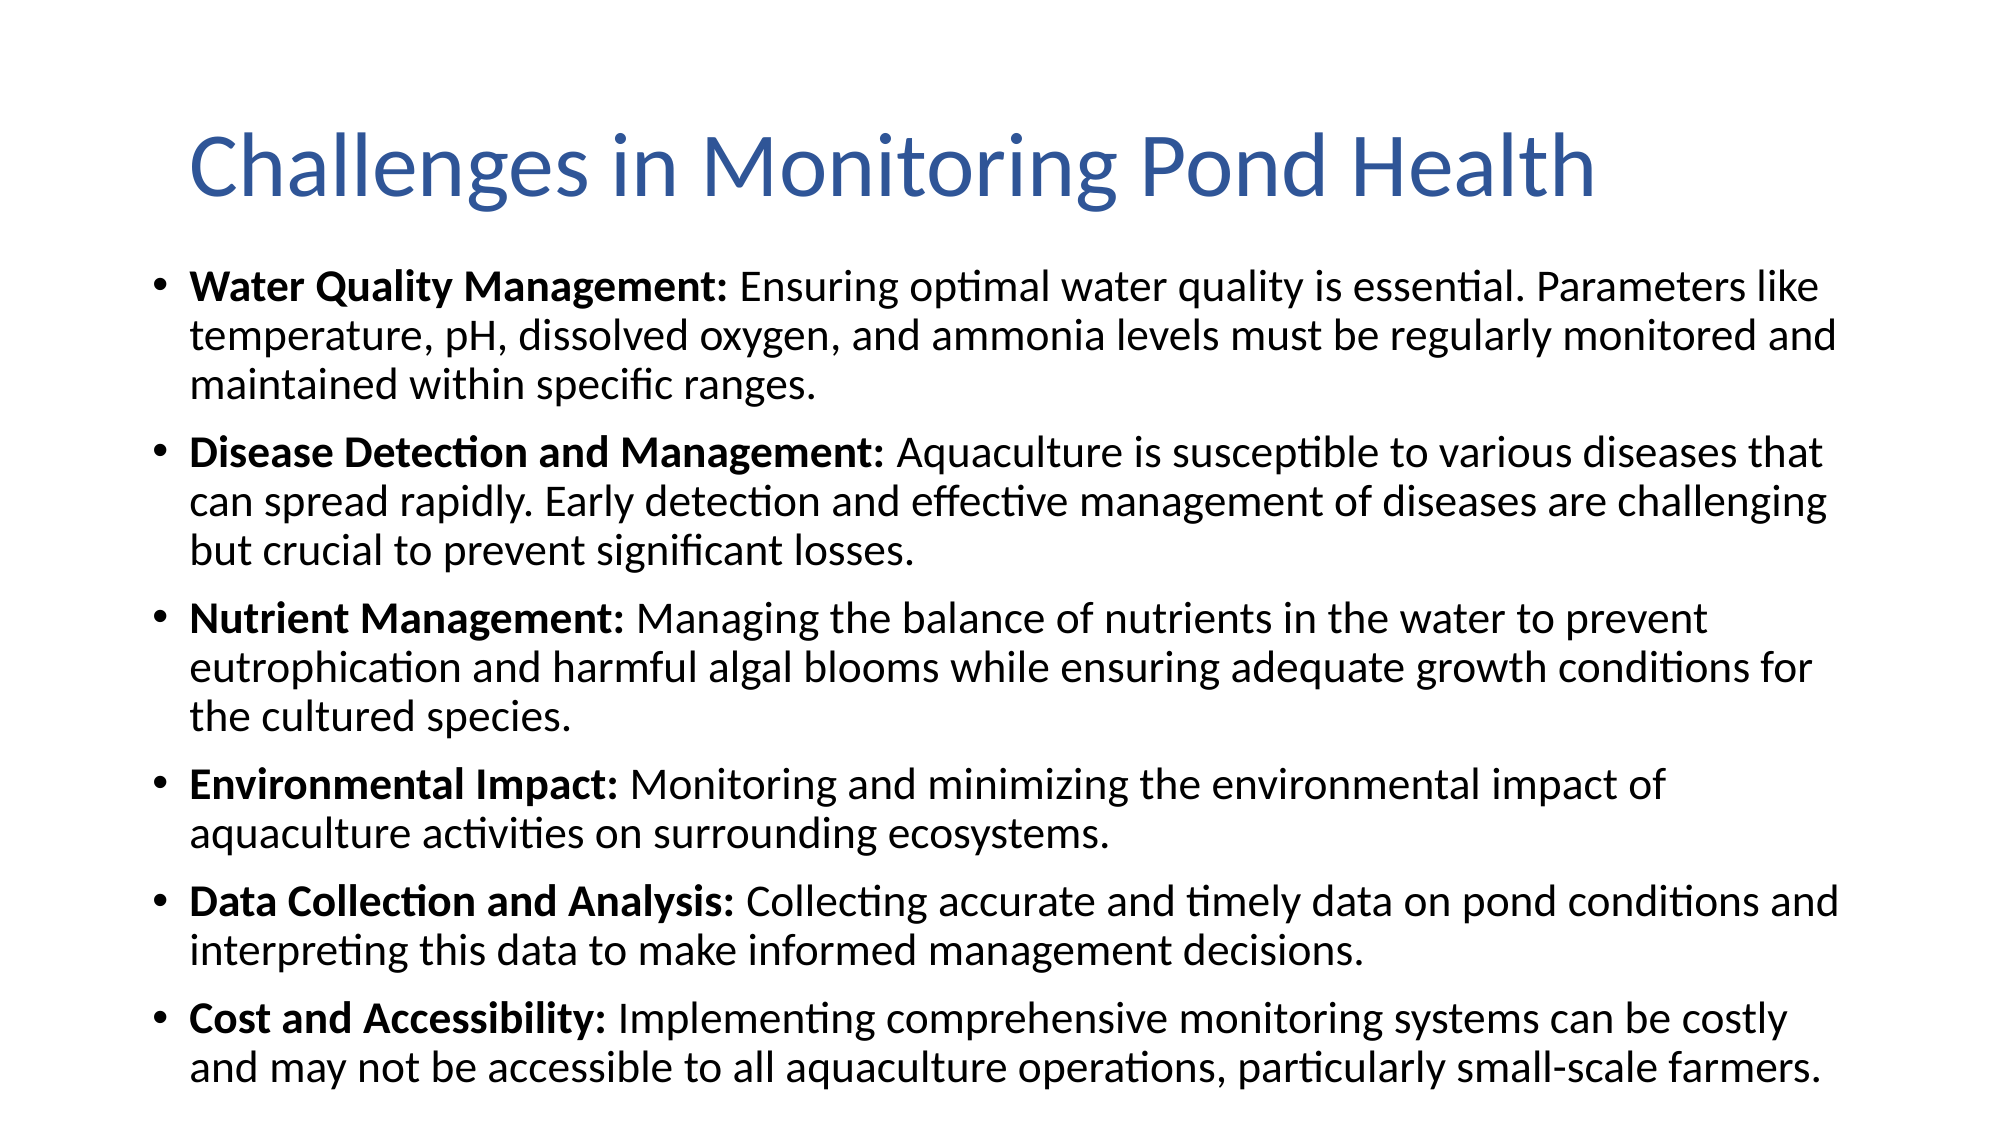

# Challenges in Monitoring Pond Health
Water Quality Management: Ensuring optimal water quality is essential. Parameters like temperature, pH, dissolved oxygen, and ammonia levels must be regularly monitored and maintained within specific ranges.
Disease Detection and Management: Aquaculture is susceptible to various diseases that can spread rapidly. Early detection and effective management of diseases are challenging but crucial to prevent significant losses.
Nutrient Management: Managing the balance of nutrients in the water to prevent eutrophication and harmful algal blooms while ensuring adequate growth conditions for the cultured species.
Environmental Impact: Monitoring and minimizing the environmental impact of aquaculture activities on surrounding ecosystems.
Data Collection and Analysis: Collecting accurate and timely data on pond conditions and interpreting this data to make informed management decisions.
Cost and Accessibility: Implementing comprehensive monitoring systems can be costly and may not be accessible to all aquaculture operations, particularly small-scale farmers.